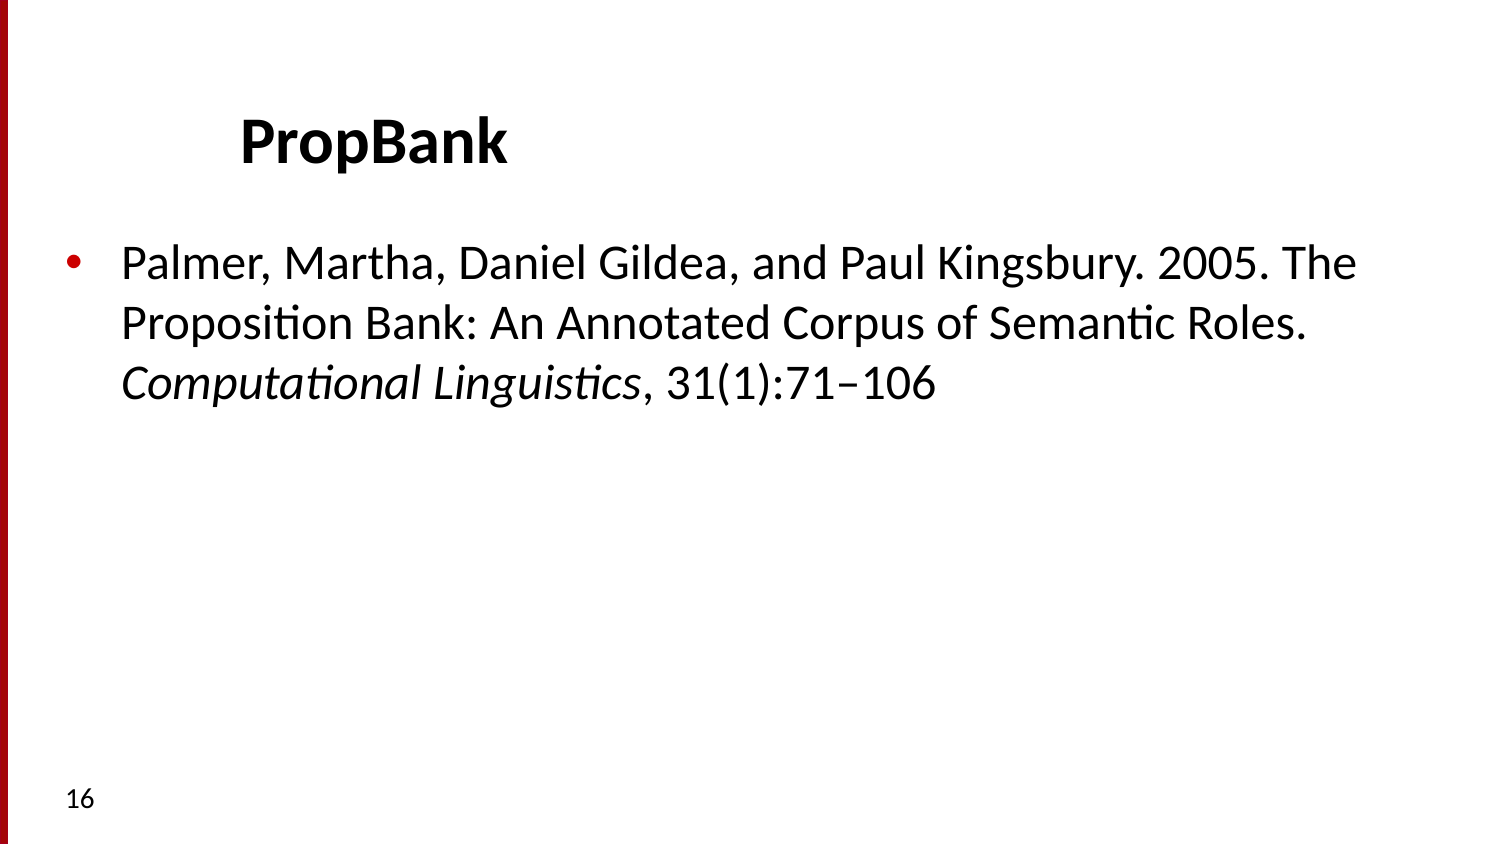

# PropBank
Palmer, Martha, Daniel Gildea, and Paul Kingsbury. 2005. The Proposition Bank: An Annotated Corpus of Semantic Roles. Computational Linguistics, 31(1):71–106

16